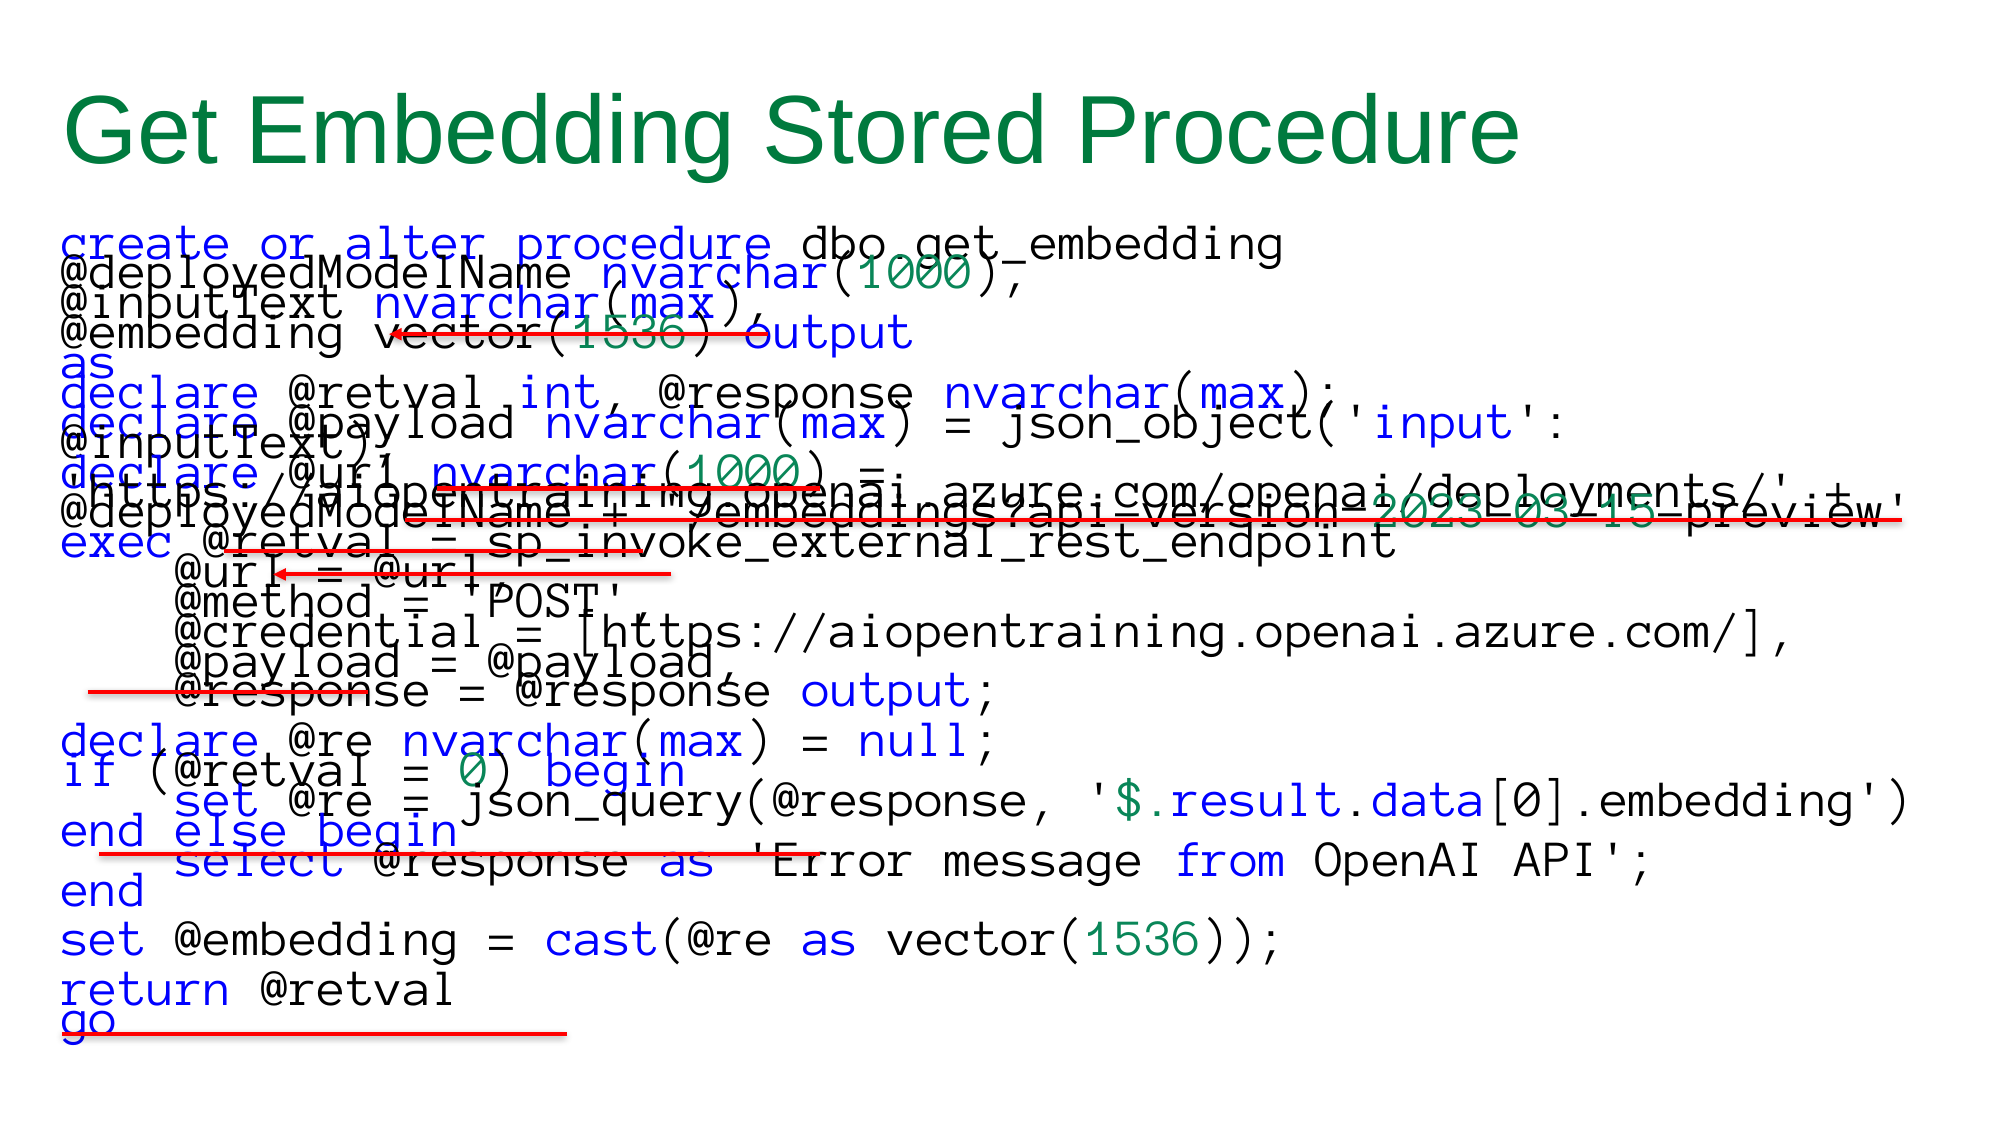

# Get Embedding Stored Procedure
create or alter procedure dbo.get_embedding
@deployedModelName nvarchar(1000),
@inputText nvarchar(max),
@embedding vector(1536) output
as
declare @retval int, @response nvarchar(max);
declare @payload nvarchar(max) = json_object('input': @inputText);
declare @url nvarchar(1000) = 'https://aiopentraining.openai.azure.com/openai/deployments/' + @deployedModelName + '/embeddings?api-version=2023-03-15-preview'
exec @retval = sp_invoke_external_rest_endpoint
    @url = @url,
    @method = 'POST',
    @credential = [https://aiopentraining.openai.azure.com/],
    @payload = @payload,
    @response = @response output;
declare @re nvarchar(max) = null;
if (@retval = 0) begin
    set @re = json_query(@response, '$.result.data[0].embedding')
end else begin
    select @response as 'Error message from OpenAI API';
end
set @embedding = cast(@re as vector(1536));
return @retval
go